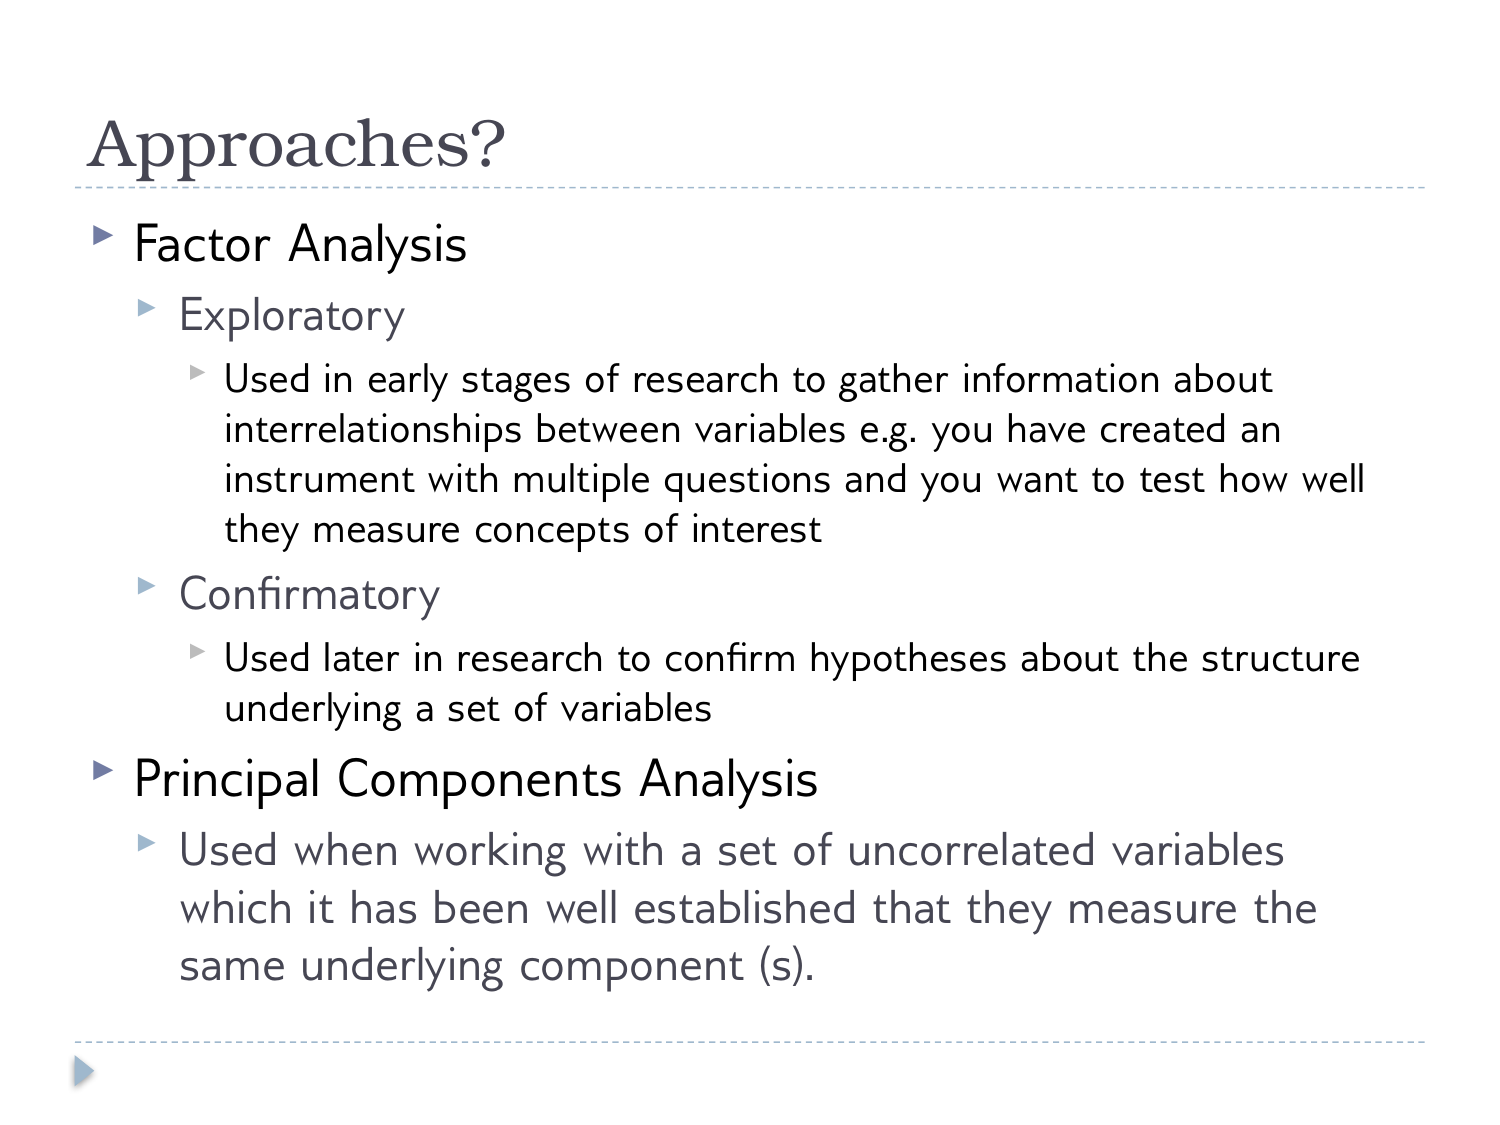

# Approaches?
Factor Analysis
Exploratory
Used in early stages of research to gather information about interrelationships between variables e.g. you have created an instrument with multiple questions and you want to test how well they measure concepts of interest
Confirmatory
Used later in research to confirm hypotheses about the structure underlying a set of variables
Principal Components Analysis
Used when working with a set of uncorrelated variables which it has been well established that they measure the same underlying component (s).